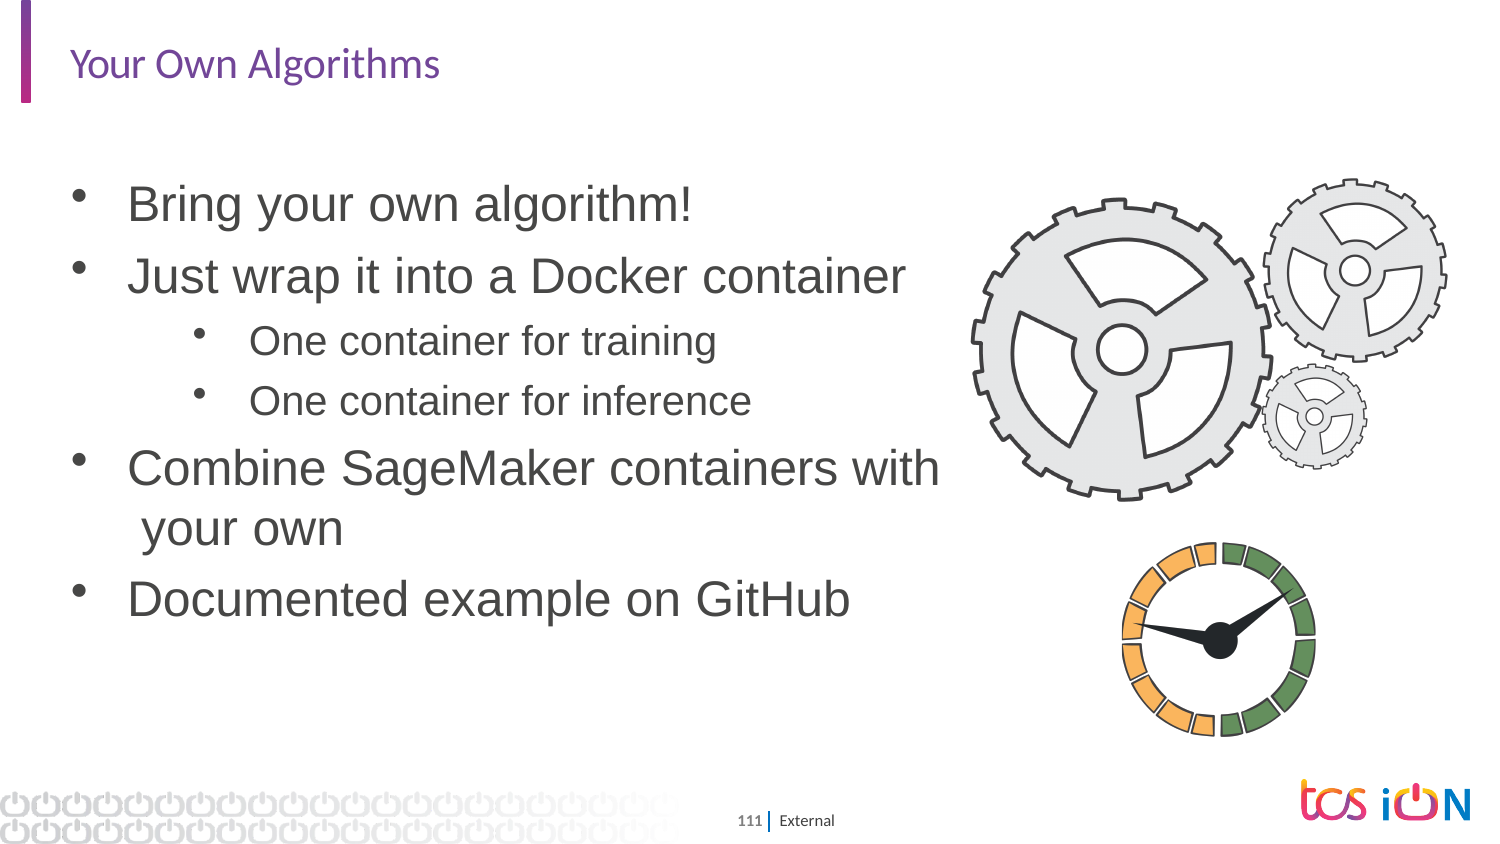

# Your Own Algorithms

Bring your own algorithm!
Just wrap it into a Docker container
One container for training
One container for inference
Combine SageMaker containers with  your own
Documented example on GitHub